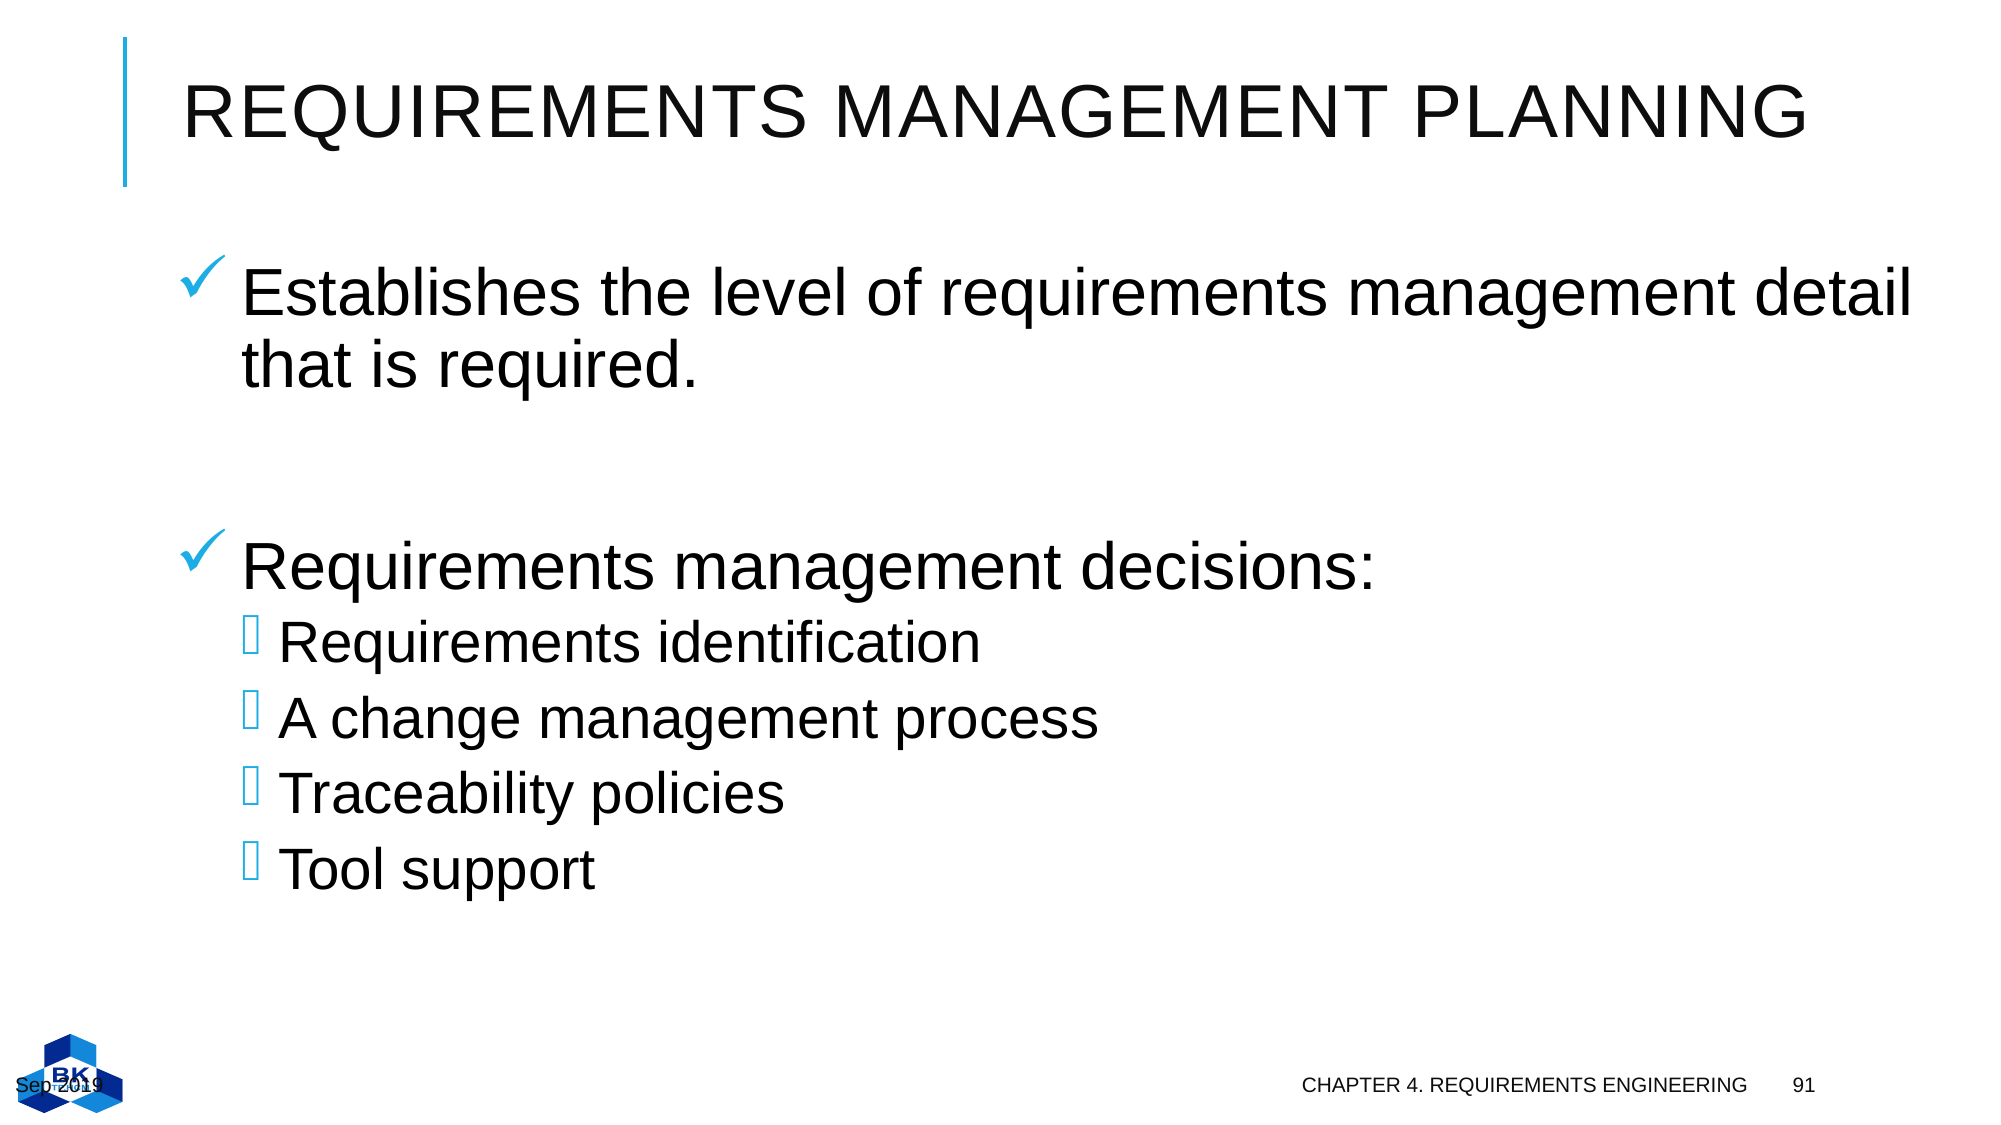

# Requirements management planning
Establishes the level of requirements management detail that is required.

Requirements management decisions:
Requirements identification
A change management process
Traceability policies
Tool support

Sep 2019
Chapter 4. Requirements engineering
91